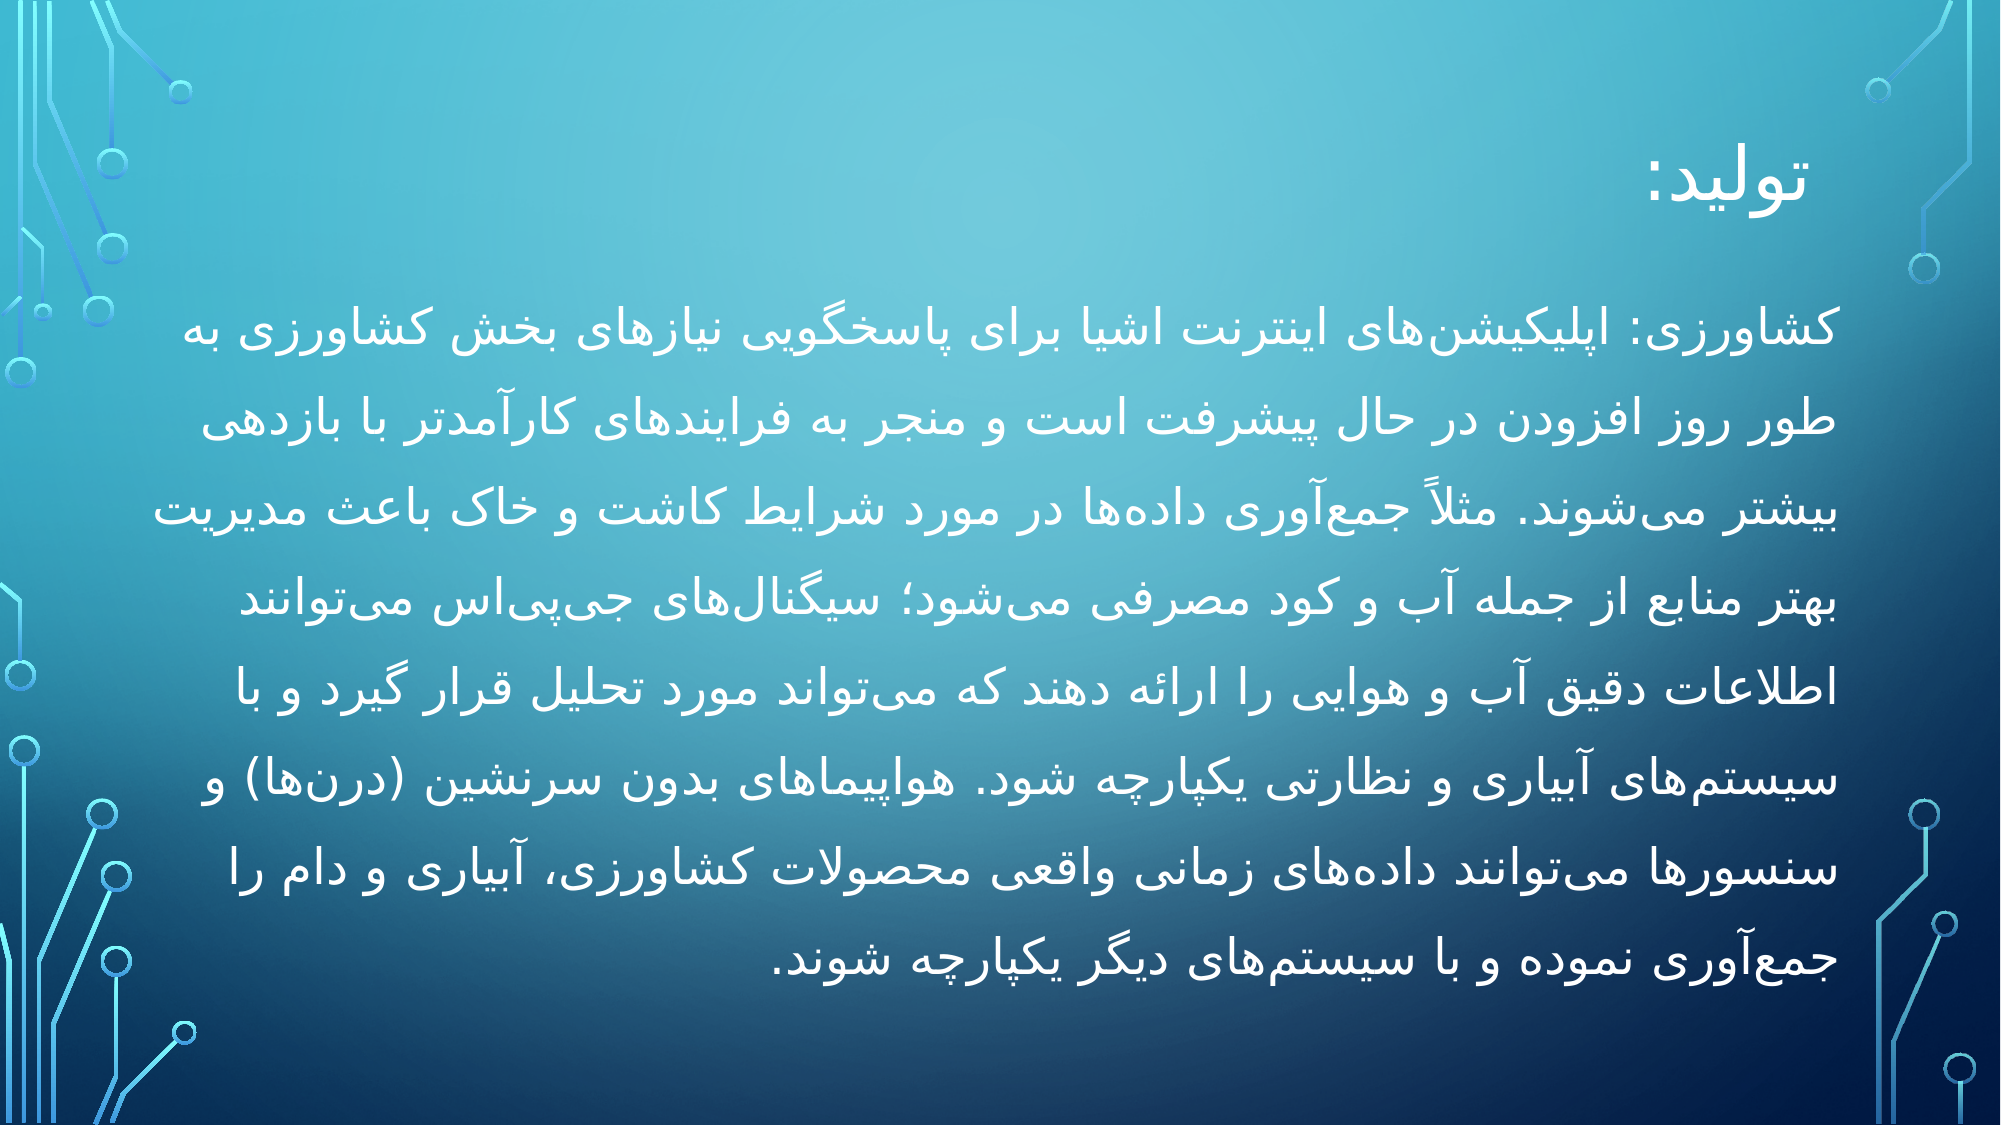

# تولید:
کشاورزی: اپلیکیشن‌های اینترنت اشیا برای پاسخگویی نیازهای بخش کشاورزی به طور روز افزودن در حال پیشرفت است و منجر به فرایندهای کارآمدتر با بازدهی بیشتر می‌شوند. مثلاً جمع‌آوری داده‌ها در مورد شرایط کاشت و خاک باعث مدیریت بهتر منابع از جمله آب و کود مصرفی می‌شود؛ سیگنال‌های جی‌پی‌اس می‌توانند اطلاعات دقیق آب و هوایی را ارائه دهند که می‌تواند مورد تحلیل قرار گیرد و با سیستم‌های آبیاری و نظارتی یکپارچه شود. هواپیماهای بدون سرنشین (درن‌ها) و سنسورها می‌توانند داده‌های زمانی واقعی محصولات کشاورزی، آبیاری و دام را جمع‌آوری نموده و با سیستم‌های دیگر یکپارچه شوند.